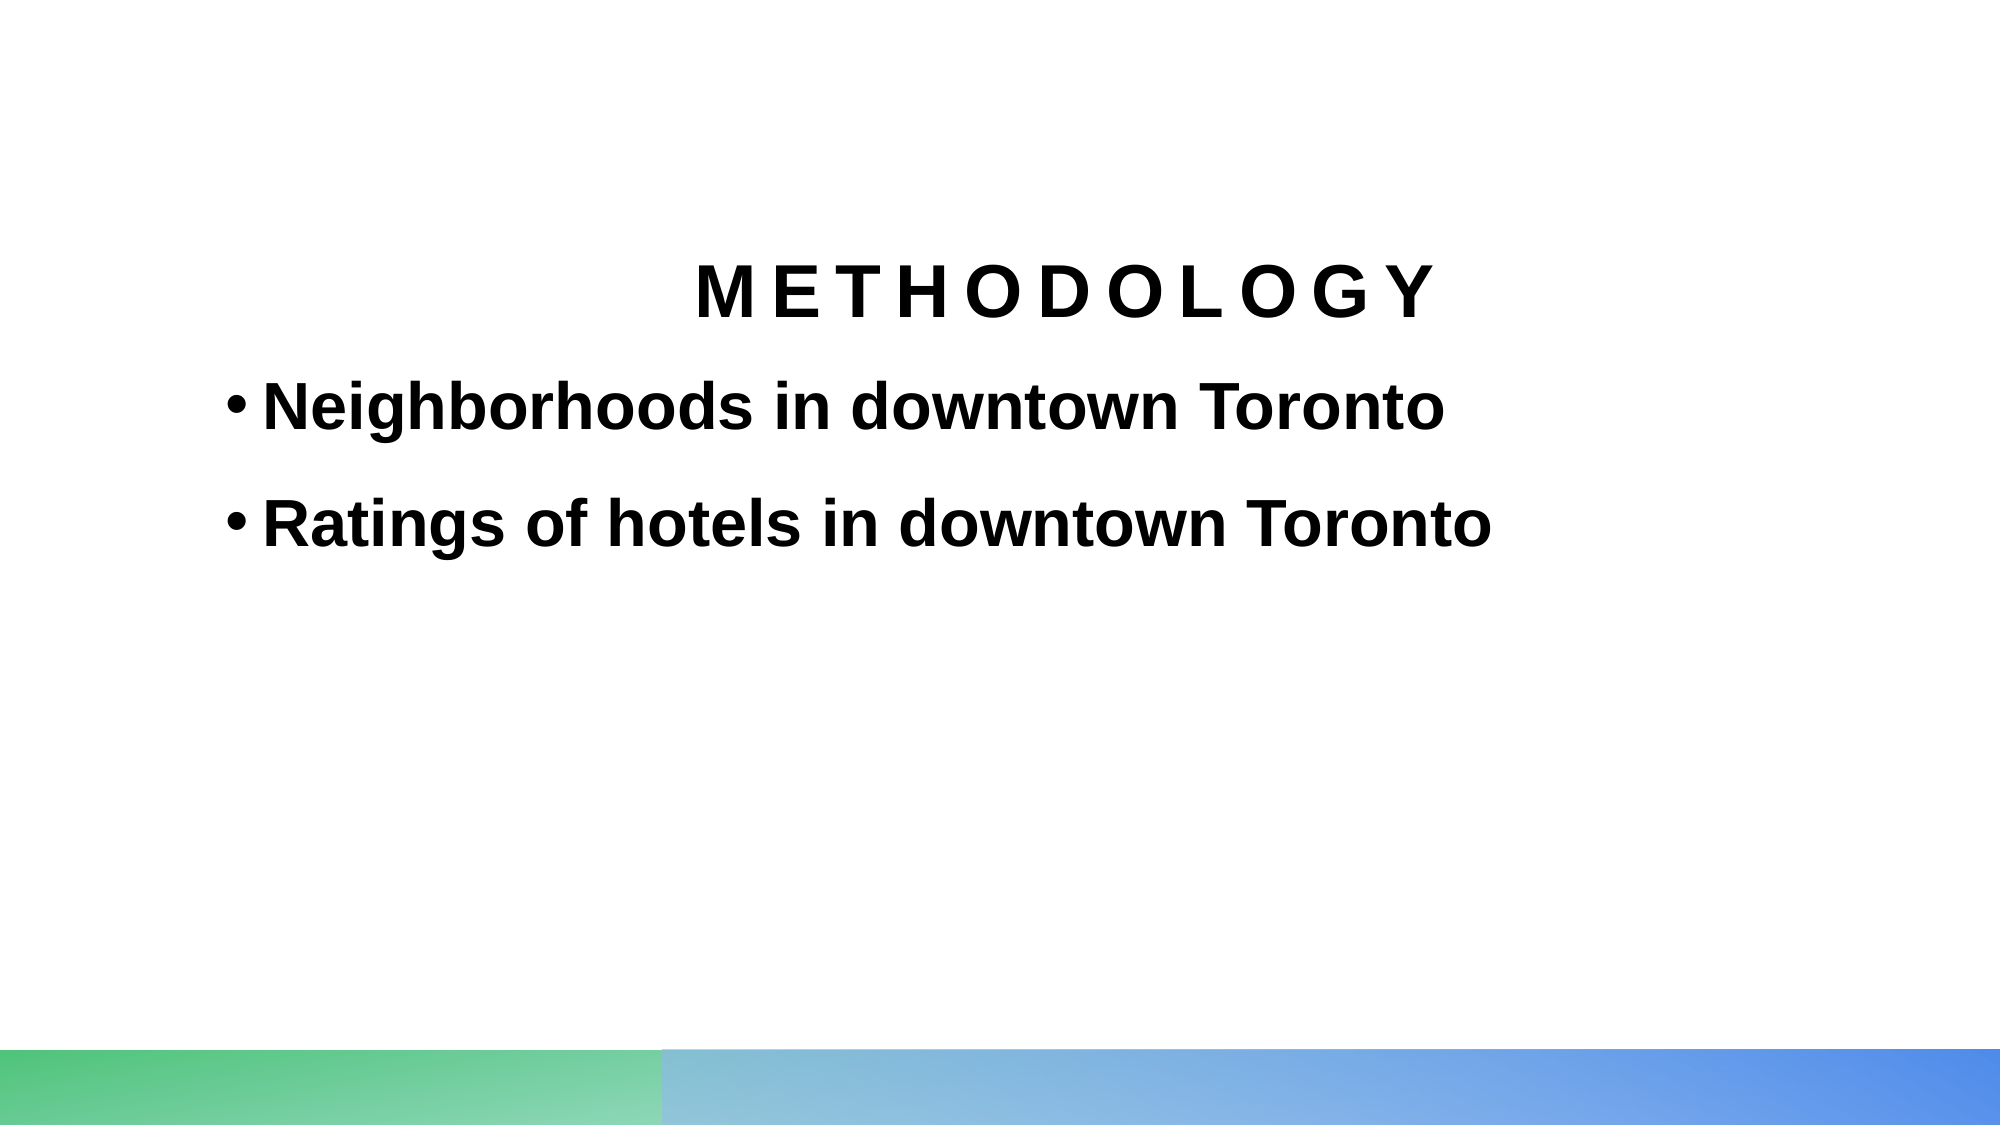

# Methodology
Neighborhoods in downtown Toronto
Ratings of hotels in downtown Toronto